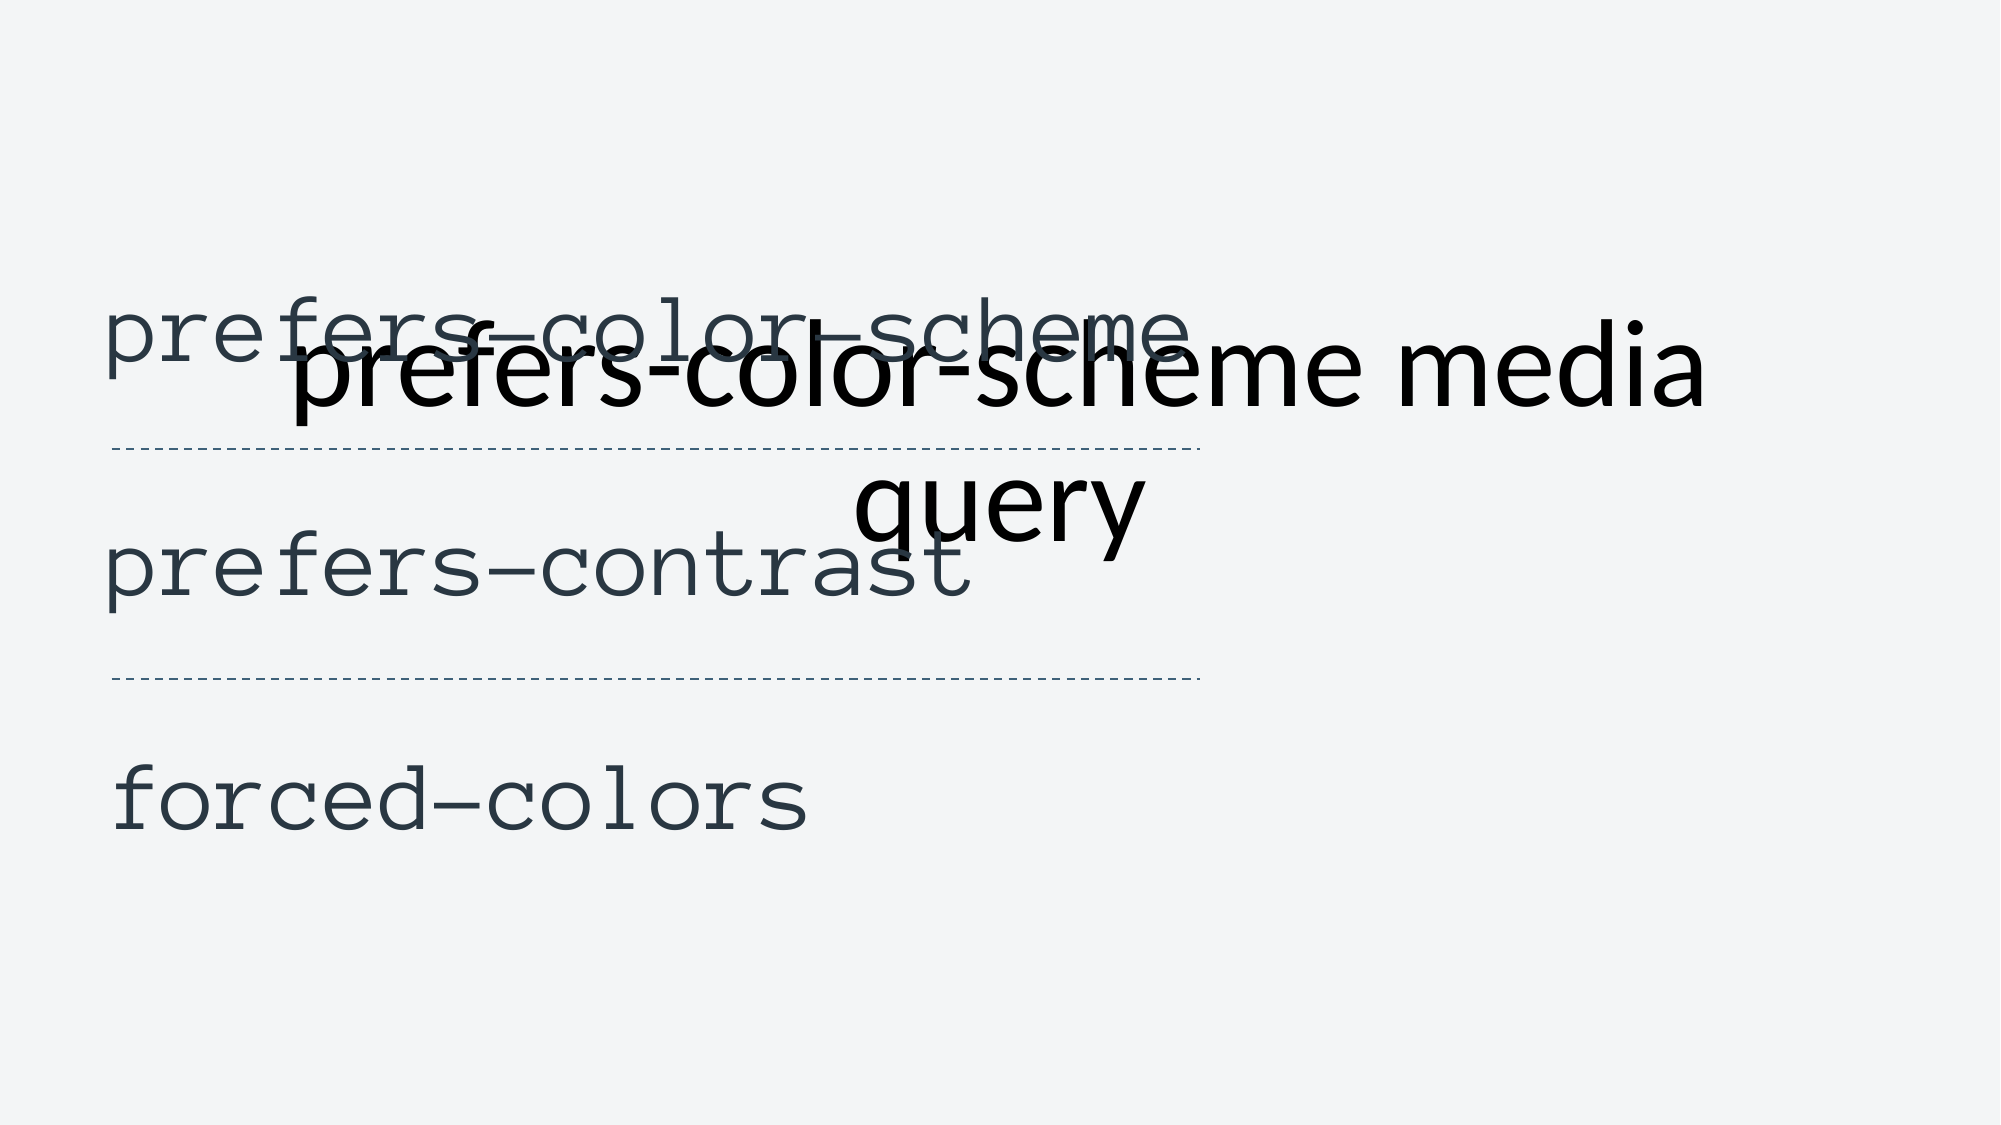

# prefers-color-scheme media query
prefers-color-scheme
prefers-contrast
forced-colors